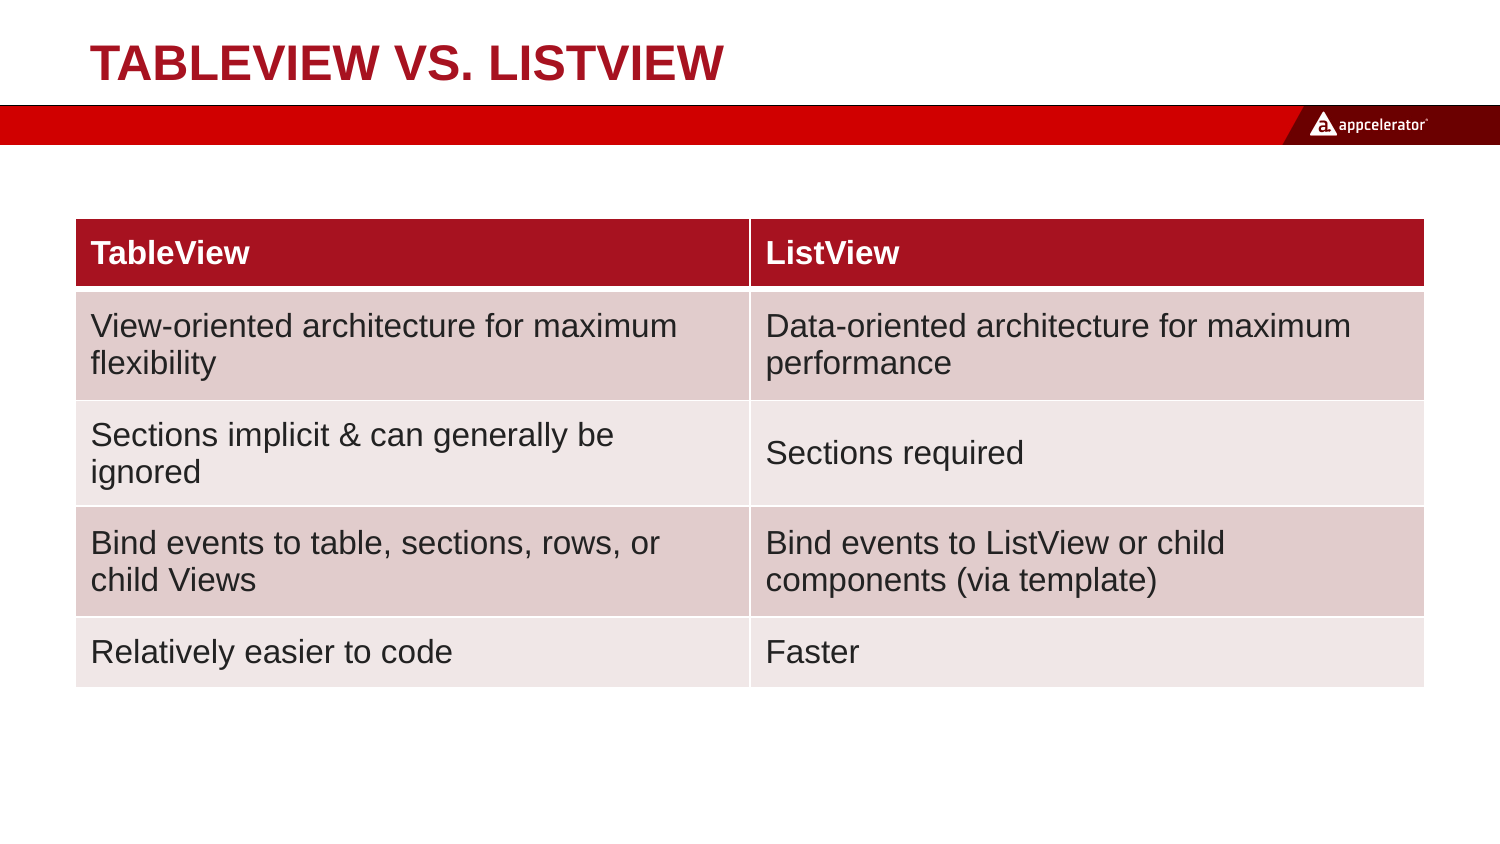

# TableView vs. ListView
| TableView | ListView |
| --- | --- |
| View-oriented architecture for maximum flexibility | Data-oriented architecture for maximum performance |
| Sections implicit & can generally be ignored | Sections required |
| Bind events to table, sections, rows, or child Views | Bind events to ListView or child components (via template) |
| Relatively easier to code | Faster |